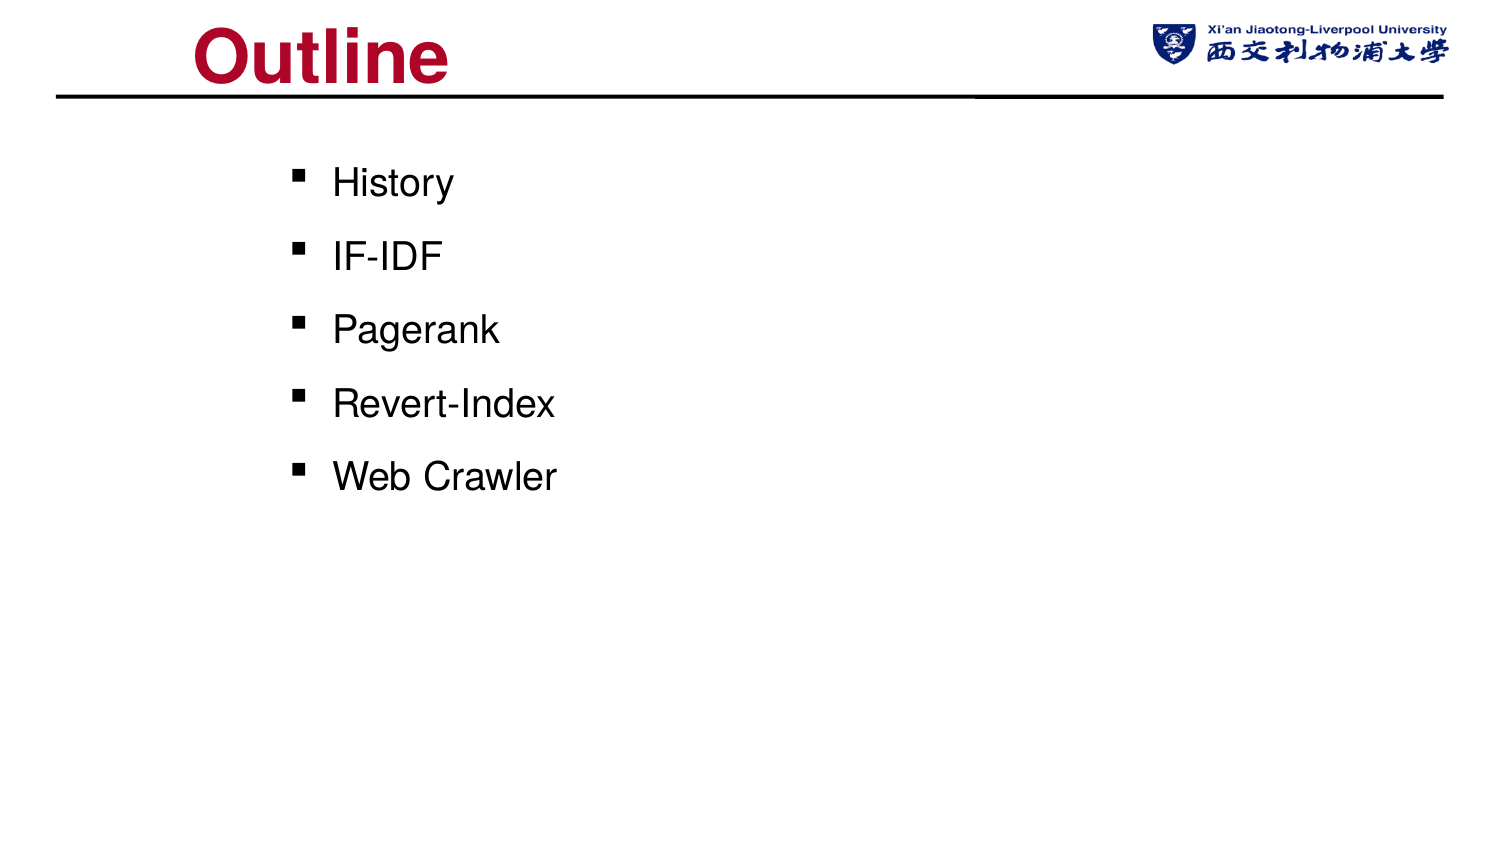

# Outline
History
IF-IDF
Pagerank
Revert-Index
Web Crawler